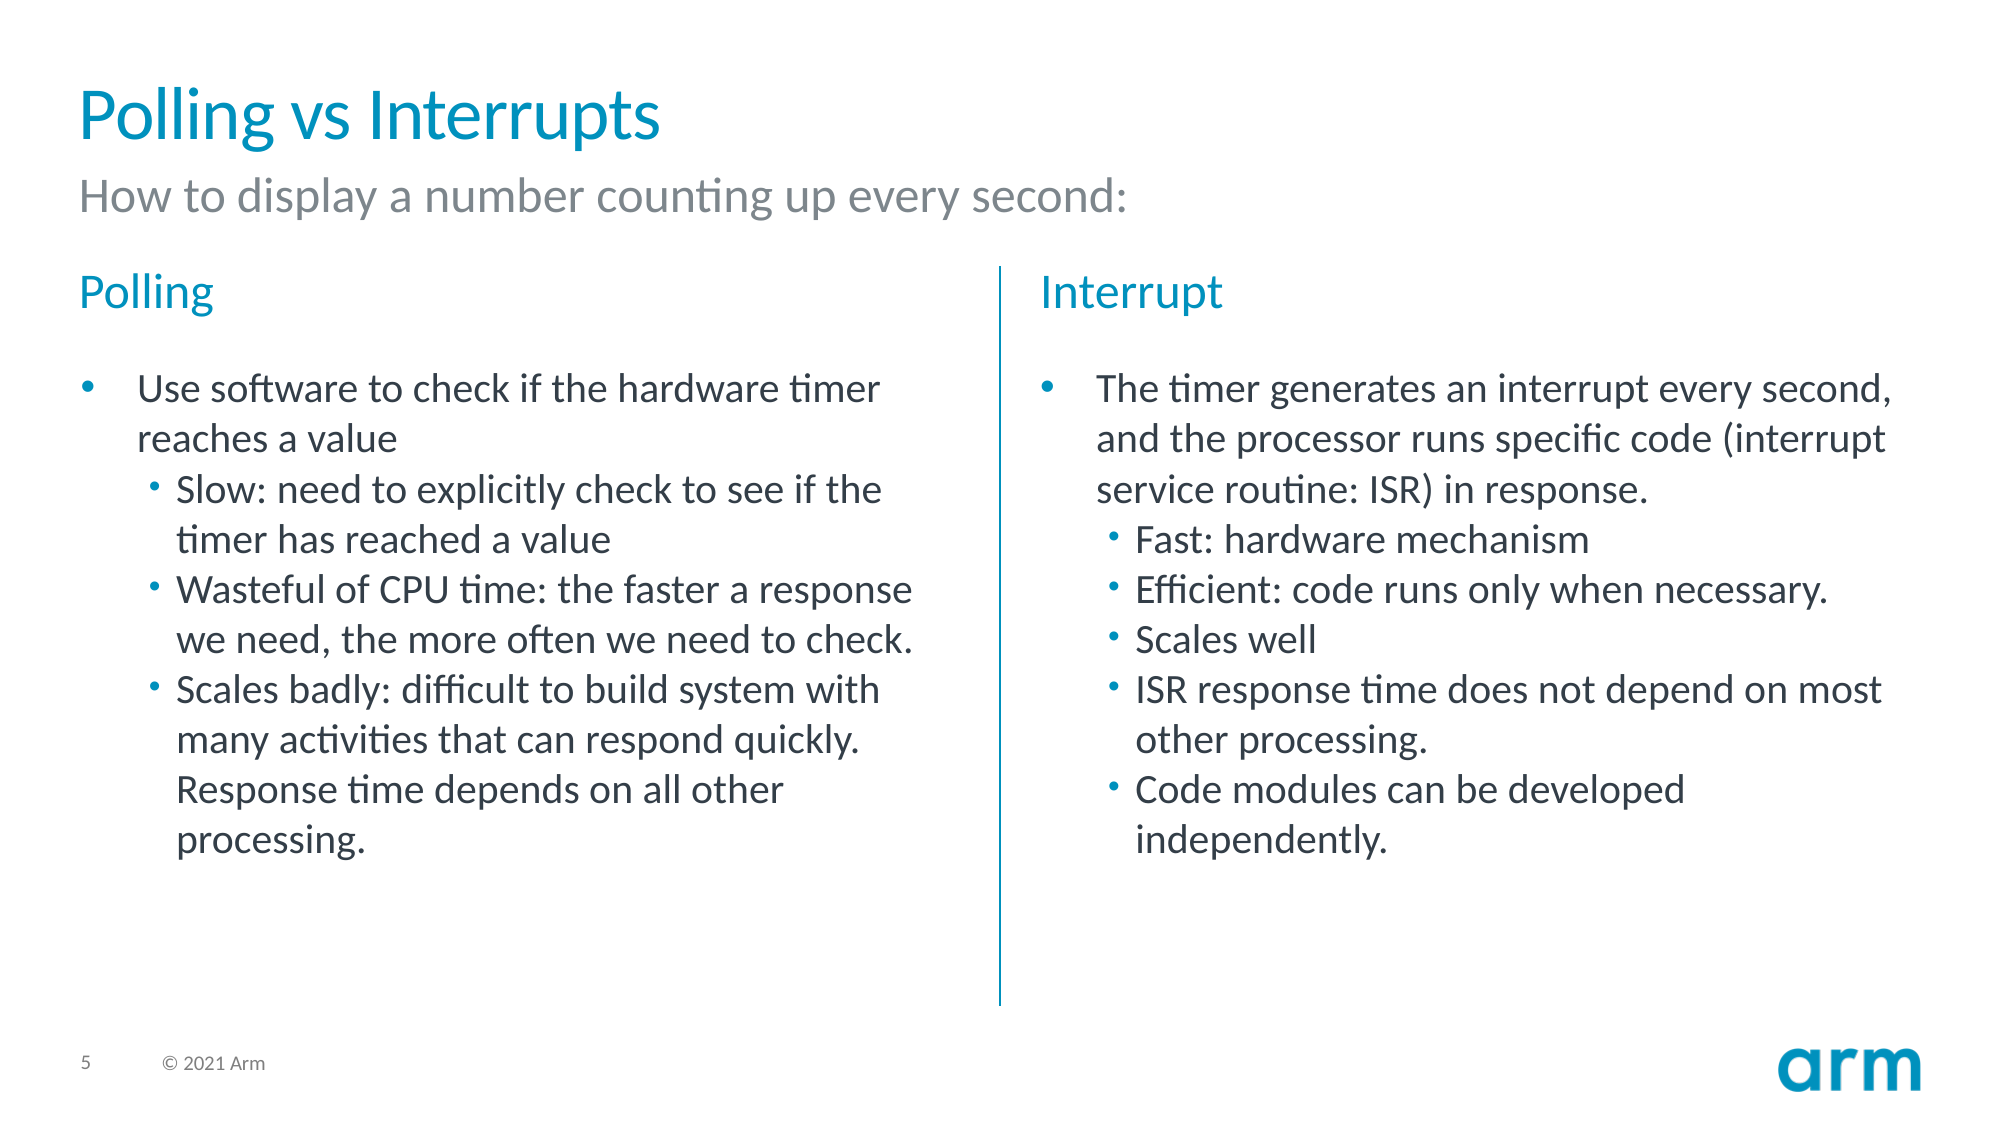

# Polling vs Interrupts
How to display a number counting up every second:

Polling

Interrupt

The timer generates an interrupt every second, and the processor runs specific code (interrupt service routine: ISR) in response.
Fast: hardware mechanism
Efficient: code runs only when necessary.
Scales well
ISR response time does not depend on most other processing.
Code modules can be developed independently.
Use software to check if the hardware timer reaches a value
Slow: need to explicitly check to see if the timer has reached a value
Wasteful of CPU time: the faster a response we need, the more often we need to check.
Scales badly: difficult to build system with many activities that can respond quickly. Response time depends on all other processing.